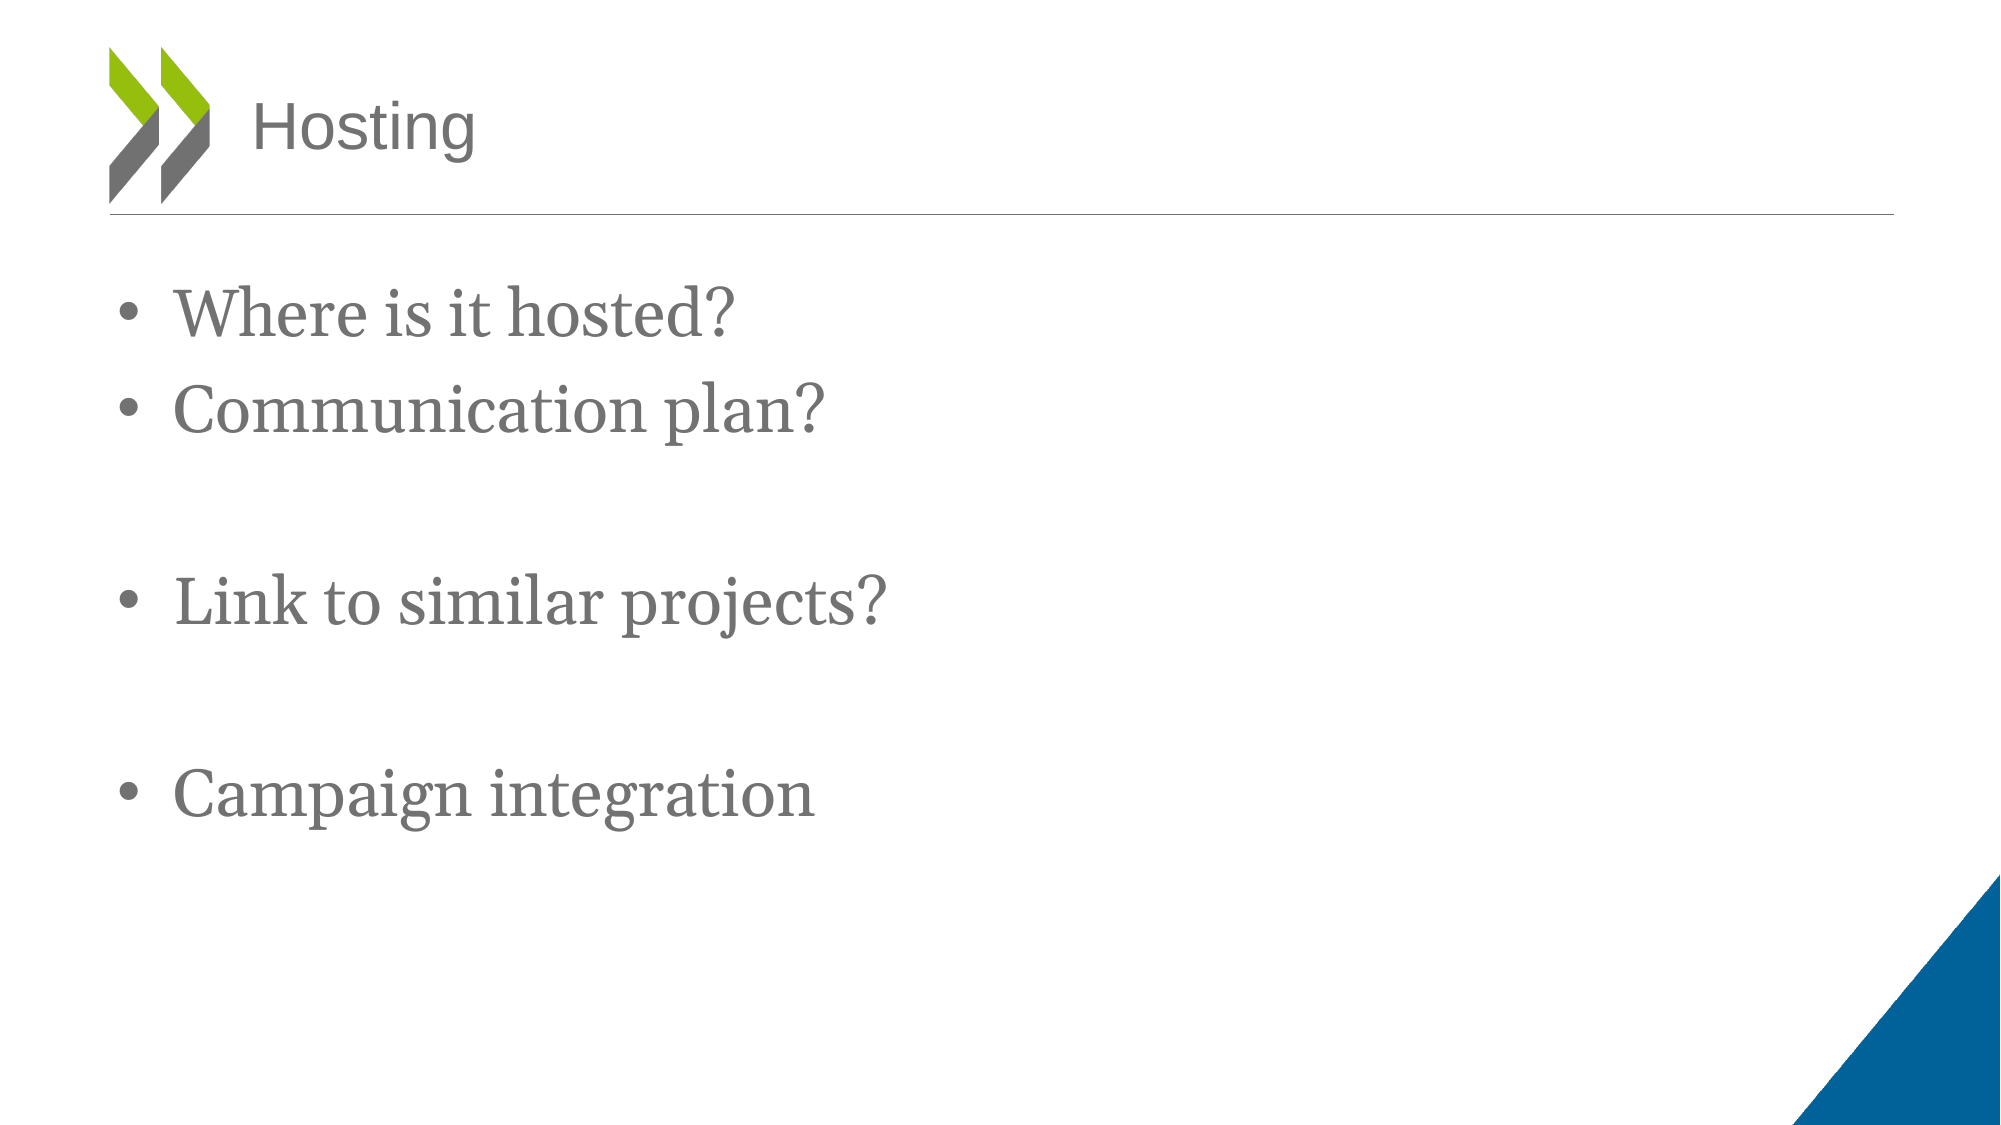

# Hosting
Where is it hosted?
Communication plan?

Link to similar projects?

Campaign integration